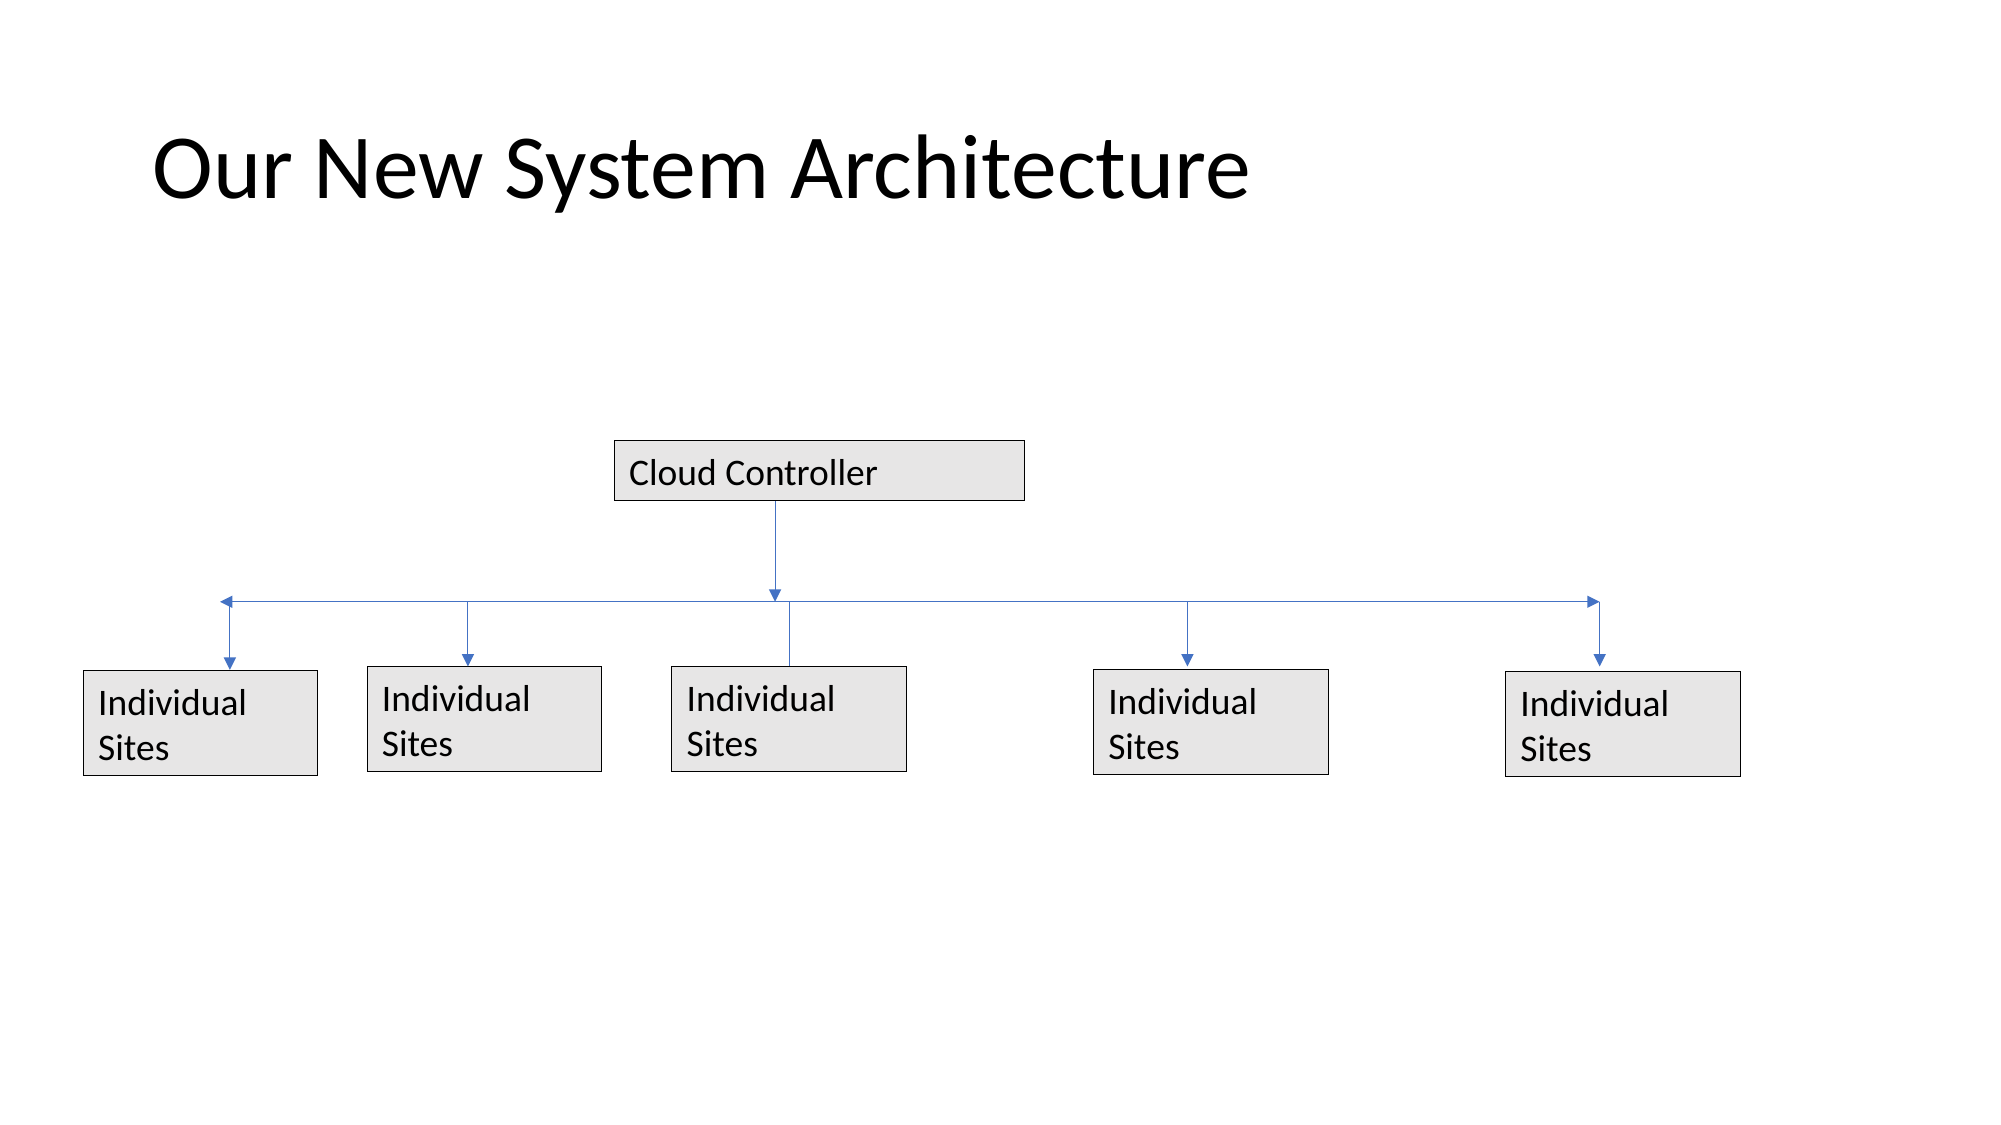

# Our New System Architecture
Cloud Controller
Individual
Sites
Individual
Sites
Individual
Sites
Individual
Sites
Individual
Sites